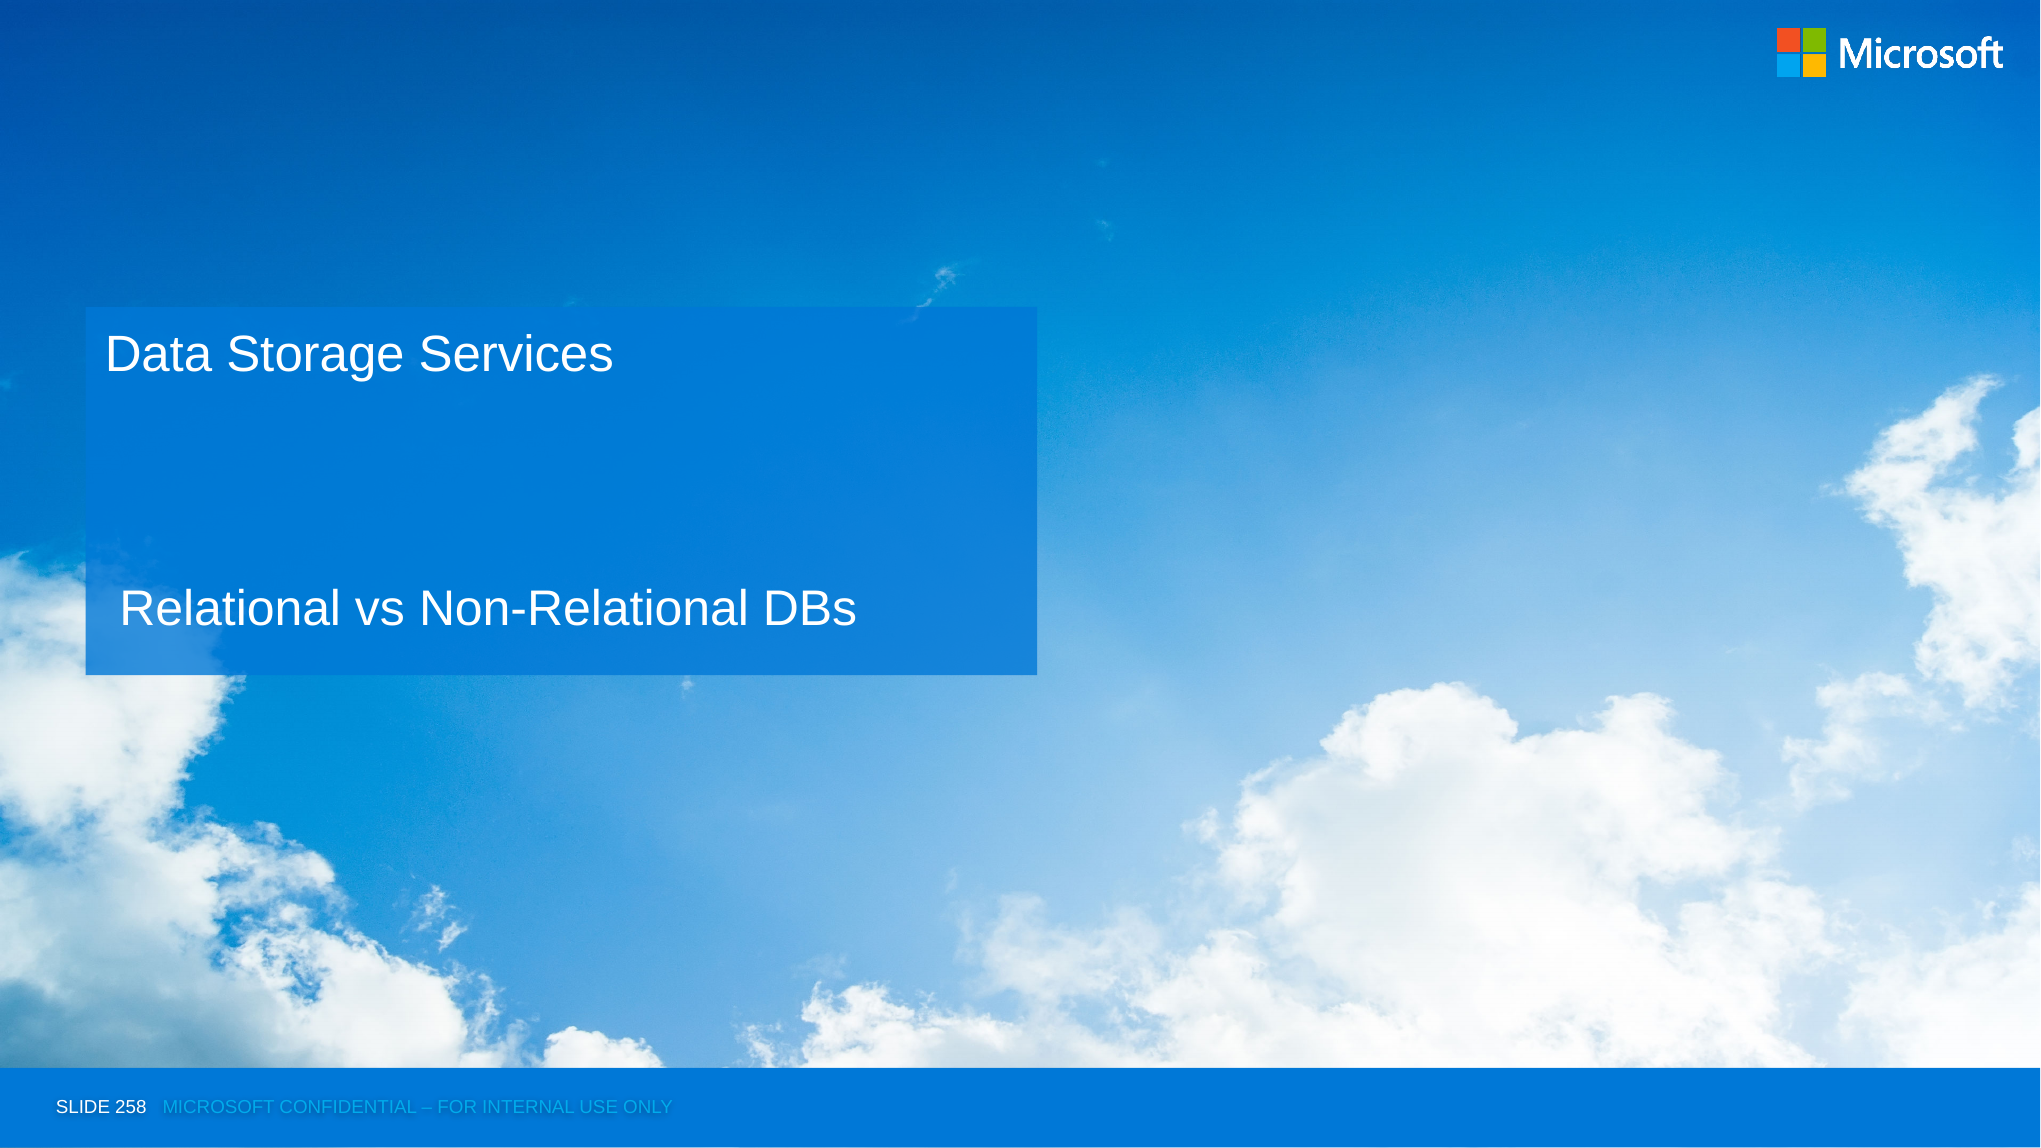

Data Storage Services
Relational vs Non-Relational DBs